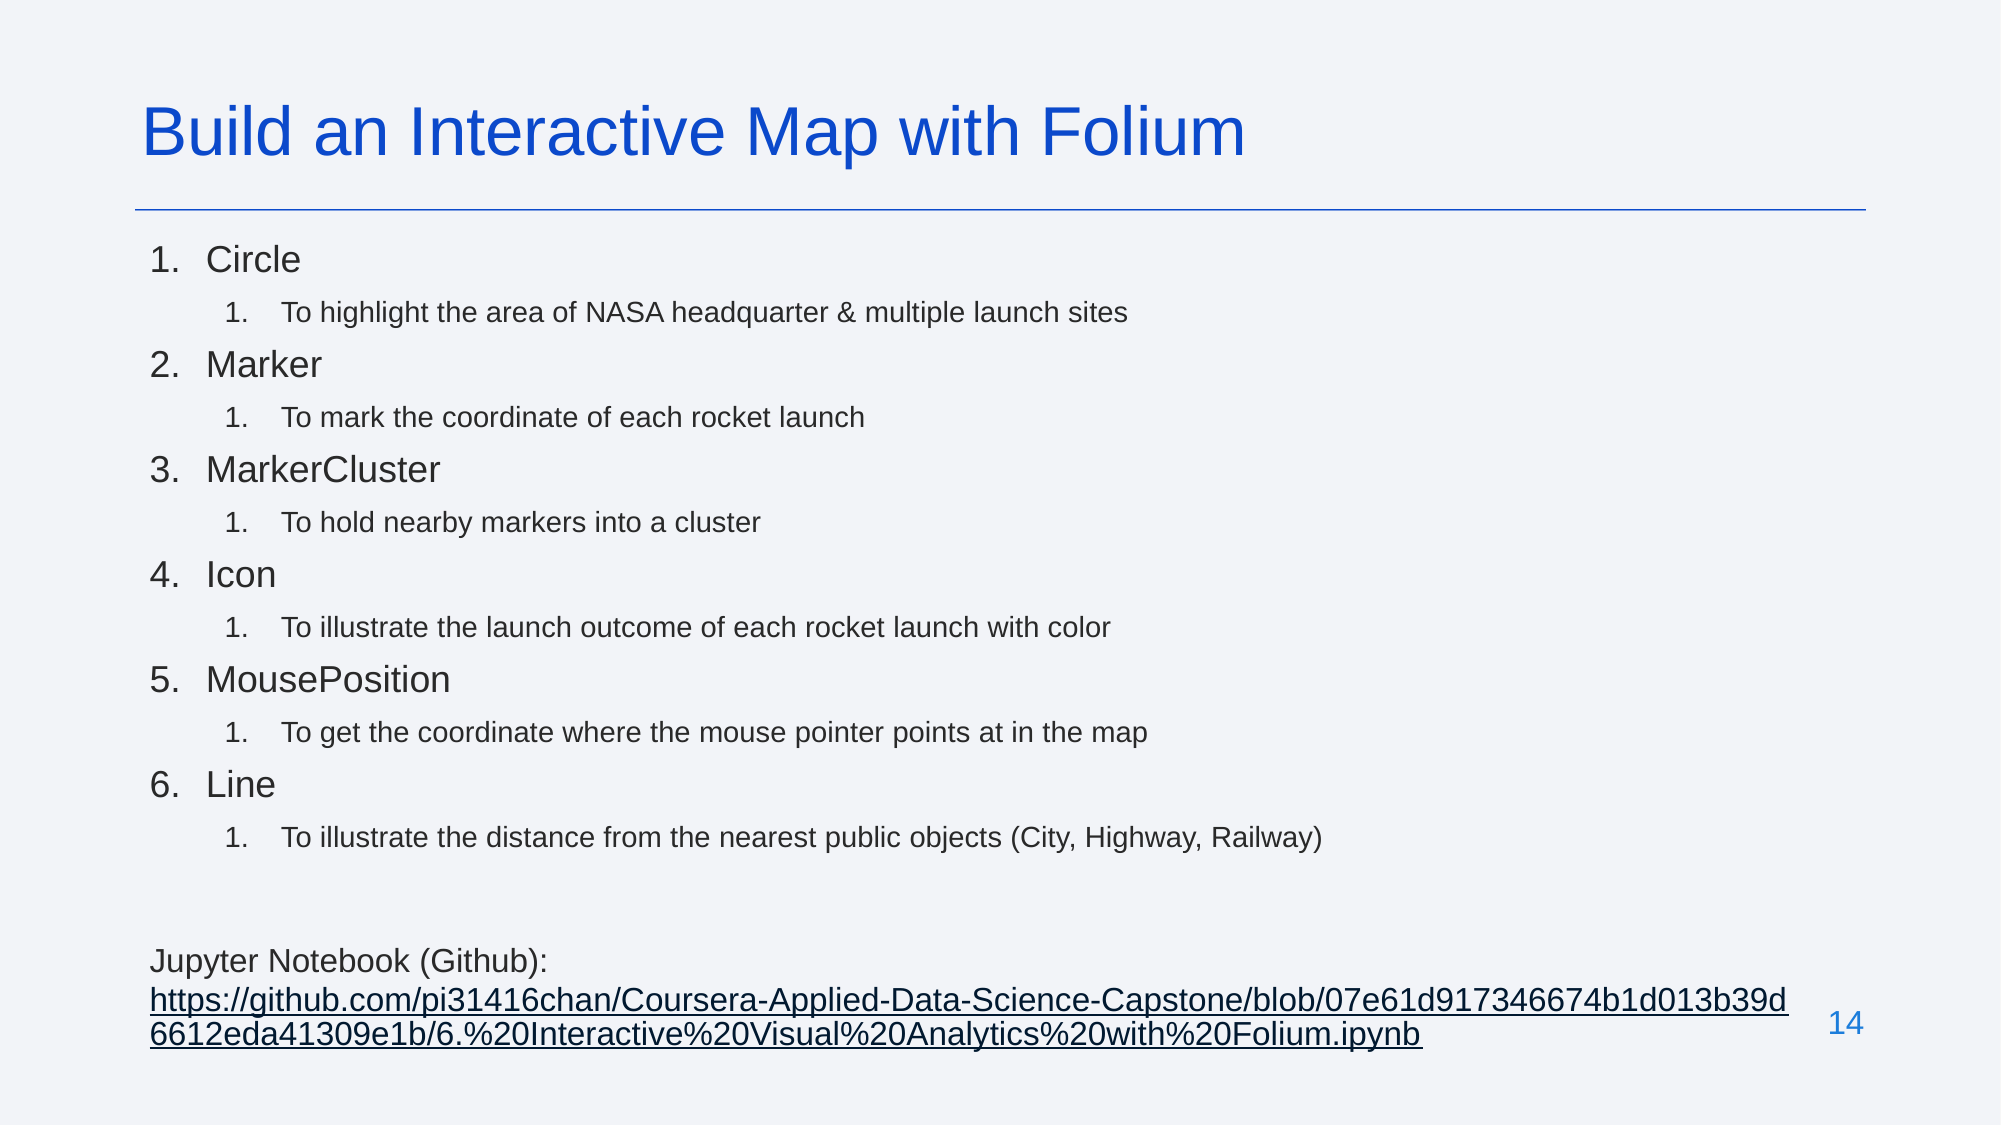

Build an Interactive Map with Folium
Circle
To highlight the area of NASA headquarter & multiple launch sites
Marker
To mark the coordinate of each rocket launch
MarkerCluster
To hold nearby markers into a cluster
Icon
To illustrate the launch outcome of each rocket launch with color
MousePosition
To get the coordinate where the mouse pointer points at in the map
Line
To illustrate the distance from the nearest public objects (City, Highway, Railway)
Jupyter Notebook (Github): https://github.com/pi31416chan/Coursera-Applied-Data-Science-Capstone/blob/07e61d917346674b1d013b39d6612eda41309e1b/6.%20Interactive%20Visual%20Analytics%20with%20Folium.ipynb
14